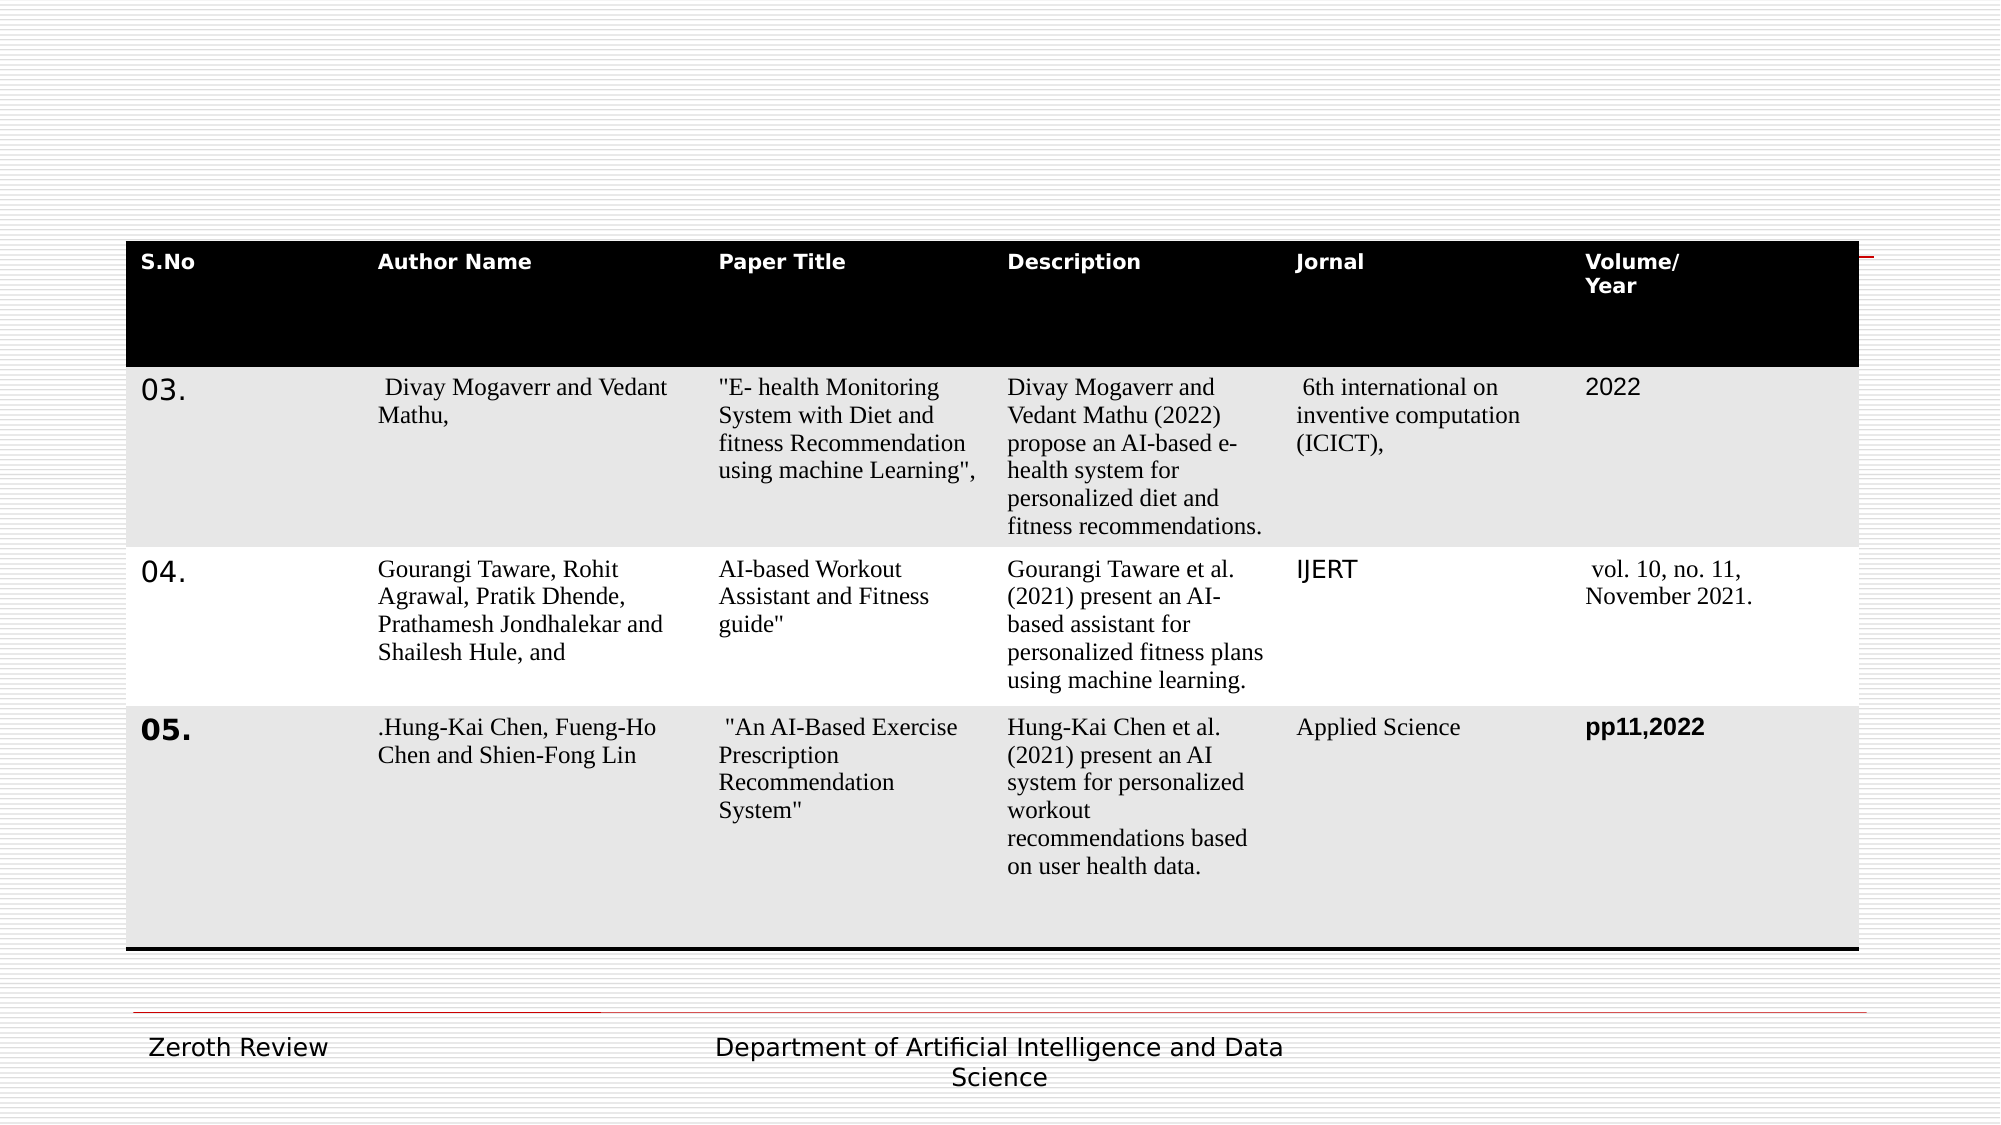

#
| S.No | Author Name | Paper Title | Description | Jornal | Volume/ Year |
| --- | --- | --- | --- | --- | --- |
| 03. | Divay Mogaverr and Vedant Mathu, | "E- health Monitoring System with Diet and fitness Recommendation using machine Learning", | Divay Mogaverr and Vedant Mathu (2022) propose an AI-based e-health system for personalized diet and fitness recommendations. | 6th international on inventive computation (ICICT), | 2022 |
| 04. | Gourangi Taware, Rohit Agrawal, Pratik Dhende, Prathamesh Jondhalekar and Shailesh Hule, and | AI-based Workout Assistant and Fitness guide" | Gourangi Taware et al. (2021) present an AI-based assistant for personalized fitness plans using machine learning. | IJERT | vol. 10, no. 11, November 2021. |
| 05. | .Hung-Kai Chen, Fueng-Ho Chen and Shien-Fong Lin | "An AI-Based Exercise Prescription Recommendation System" | Hung-Kai Chen et al. (2021) present an AI system for personalized workout recommendations based on user health data. | Applied Science | pp11,2022 |

Zeroth Review
Department of Artificial Intelligence and Data Science
7